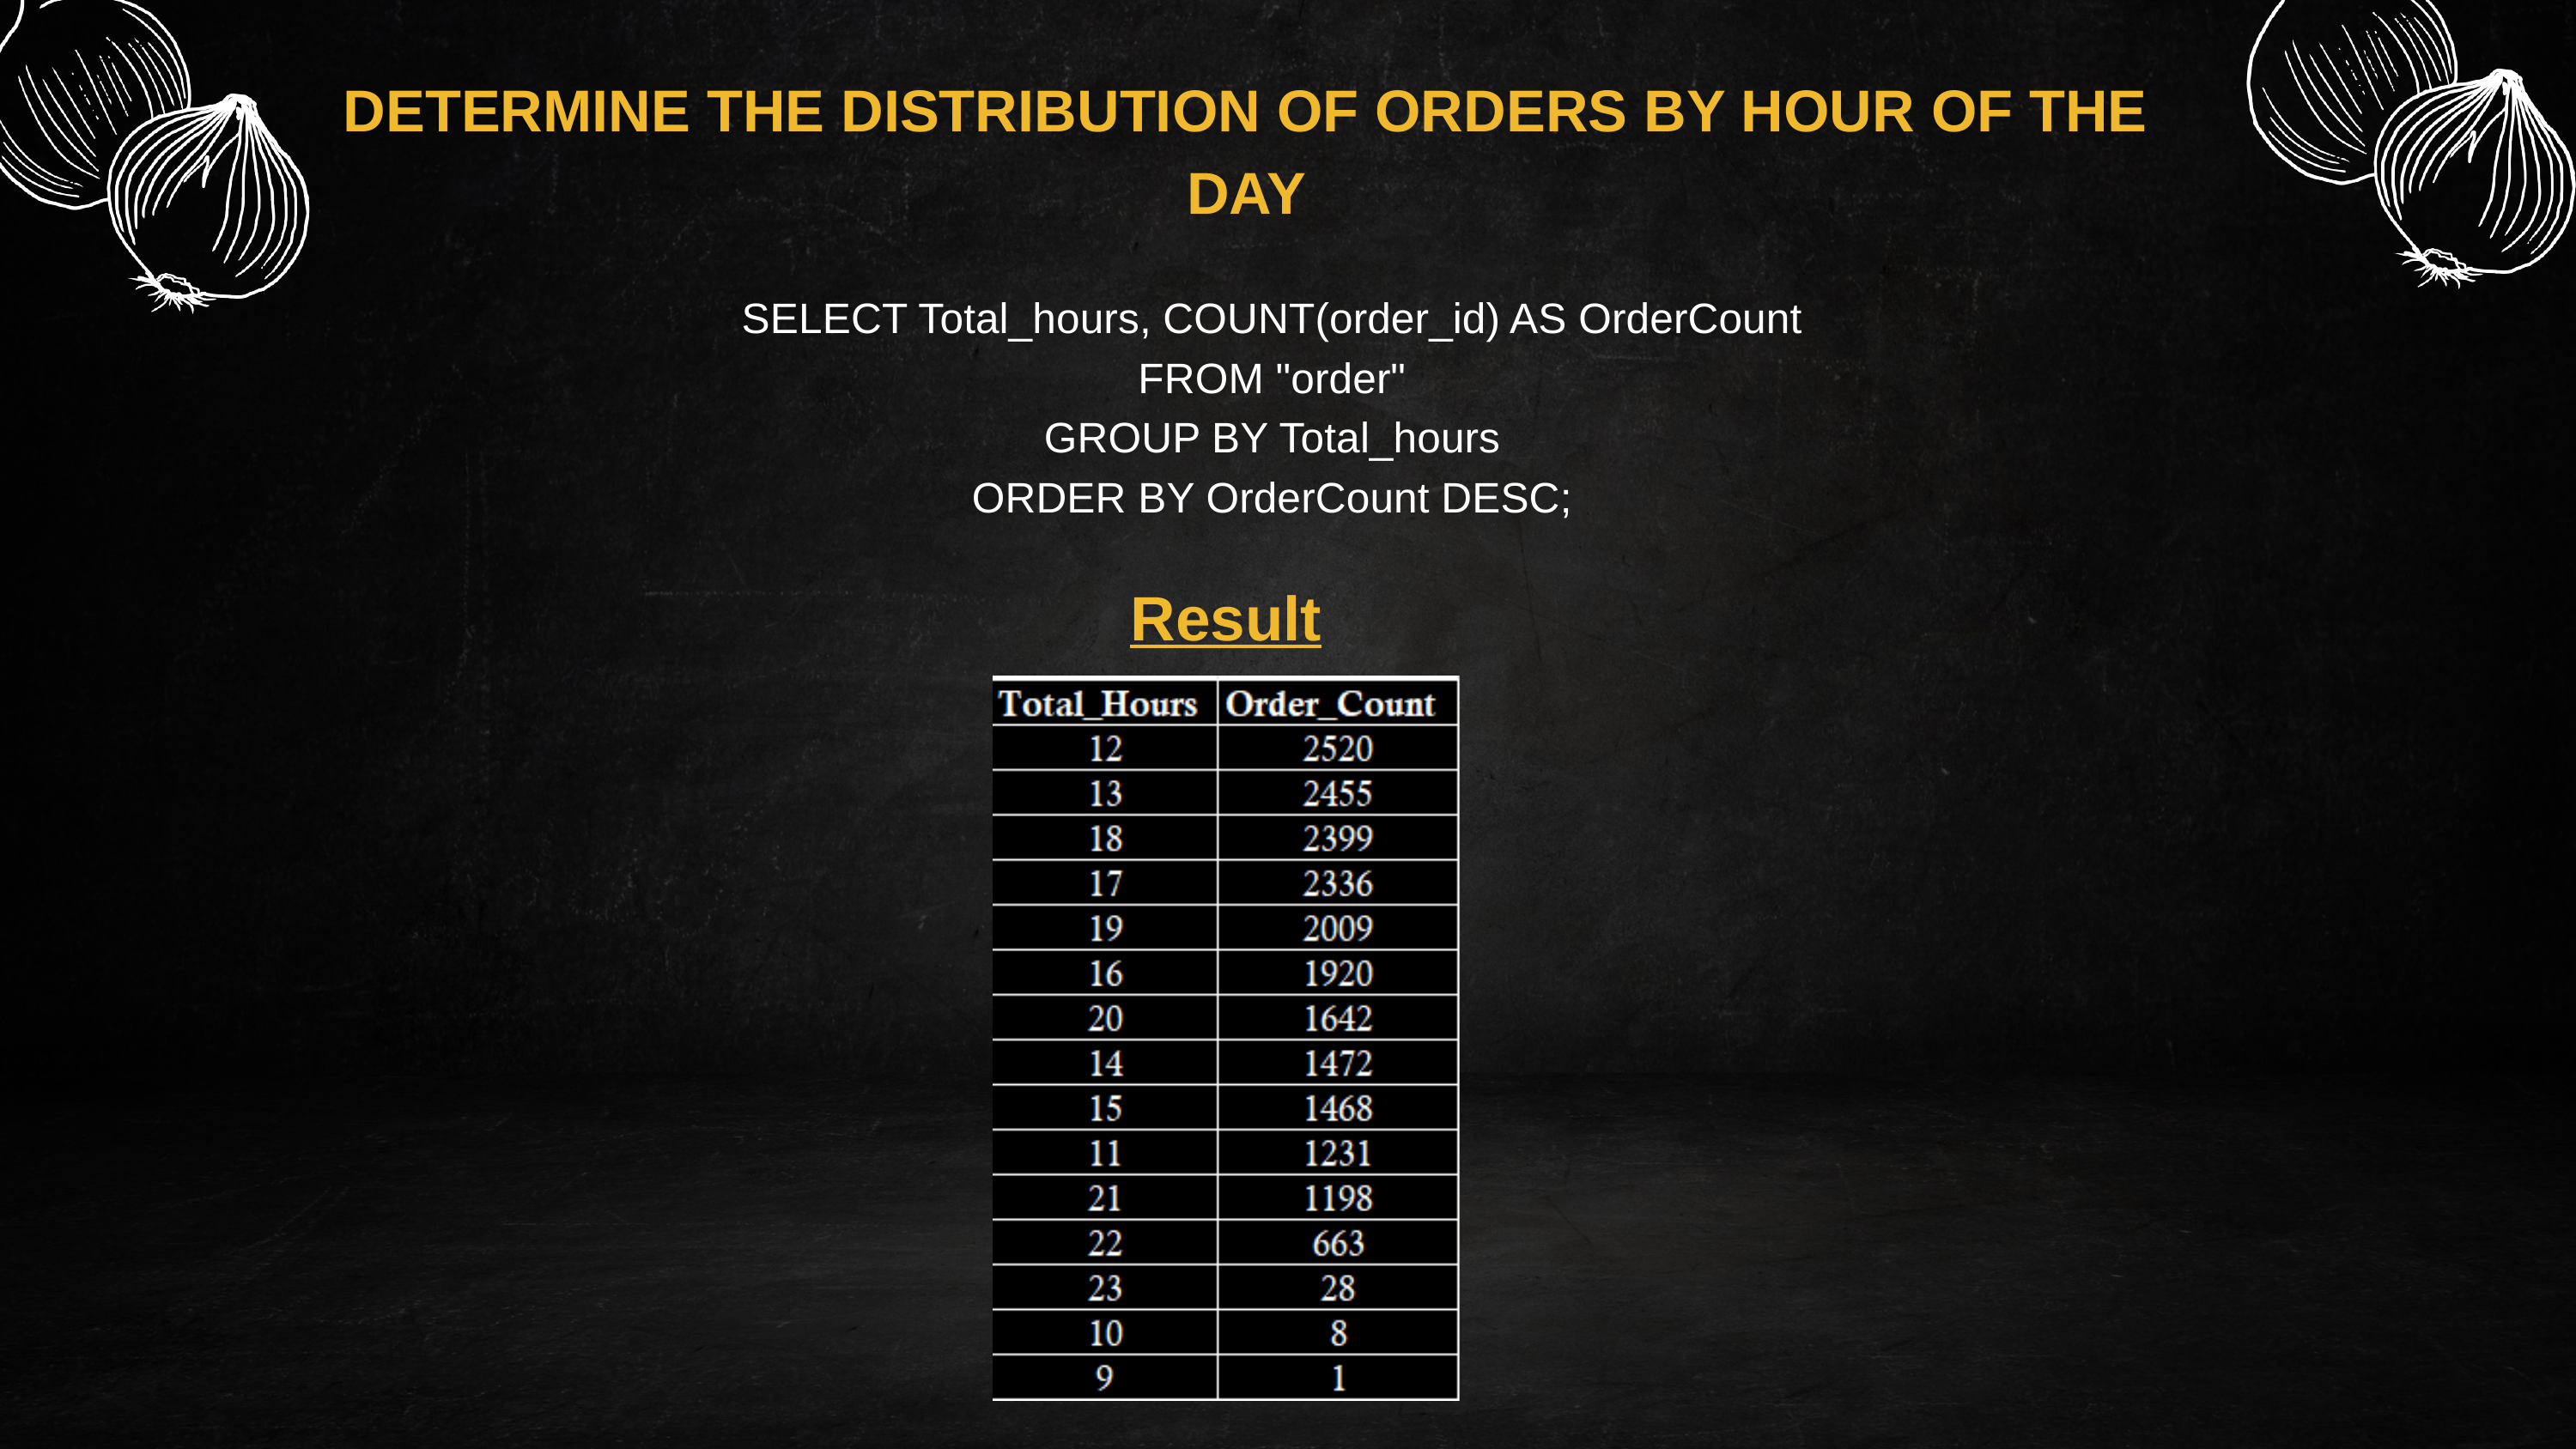

DETERMINE THE DISTRIBUTION OF ORDERS BY HOUR OF THE DAY
SELECT Total_hours, COUNT(order_id) AS OrderCount
FROM "order"
GROUP BY Total_hours
ORDER BY OrderCount DESC;

Result